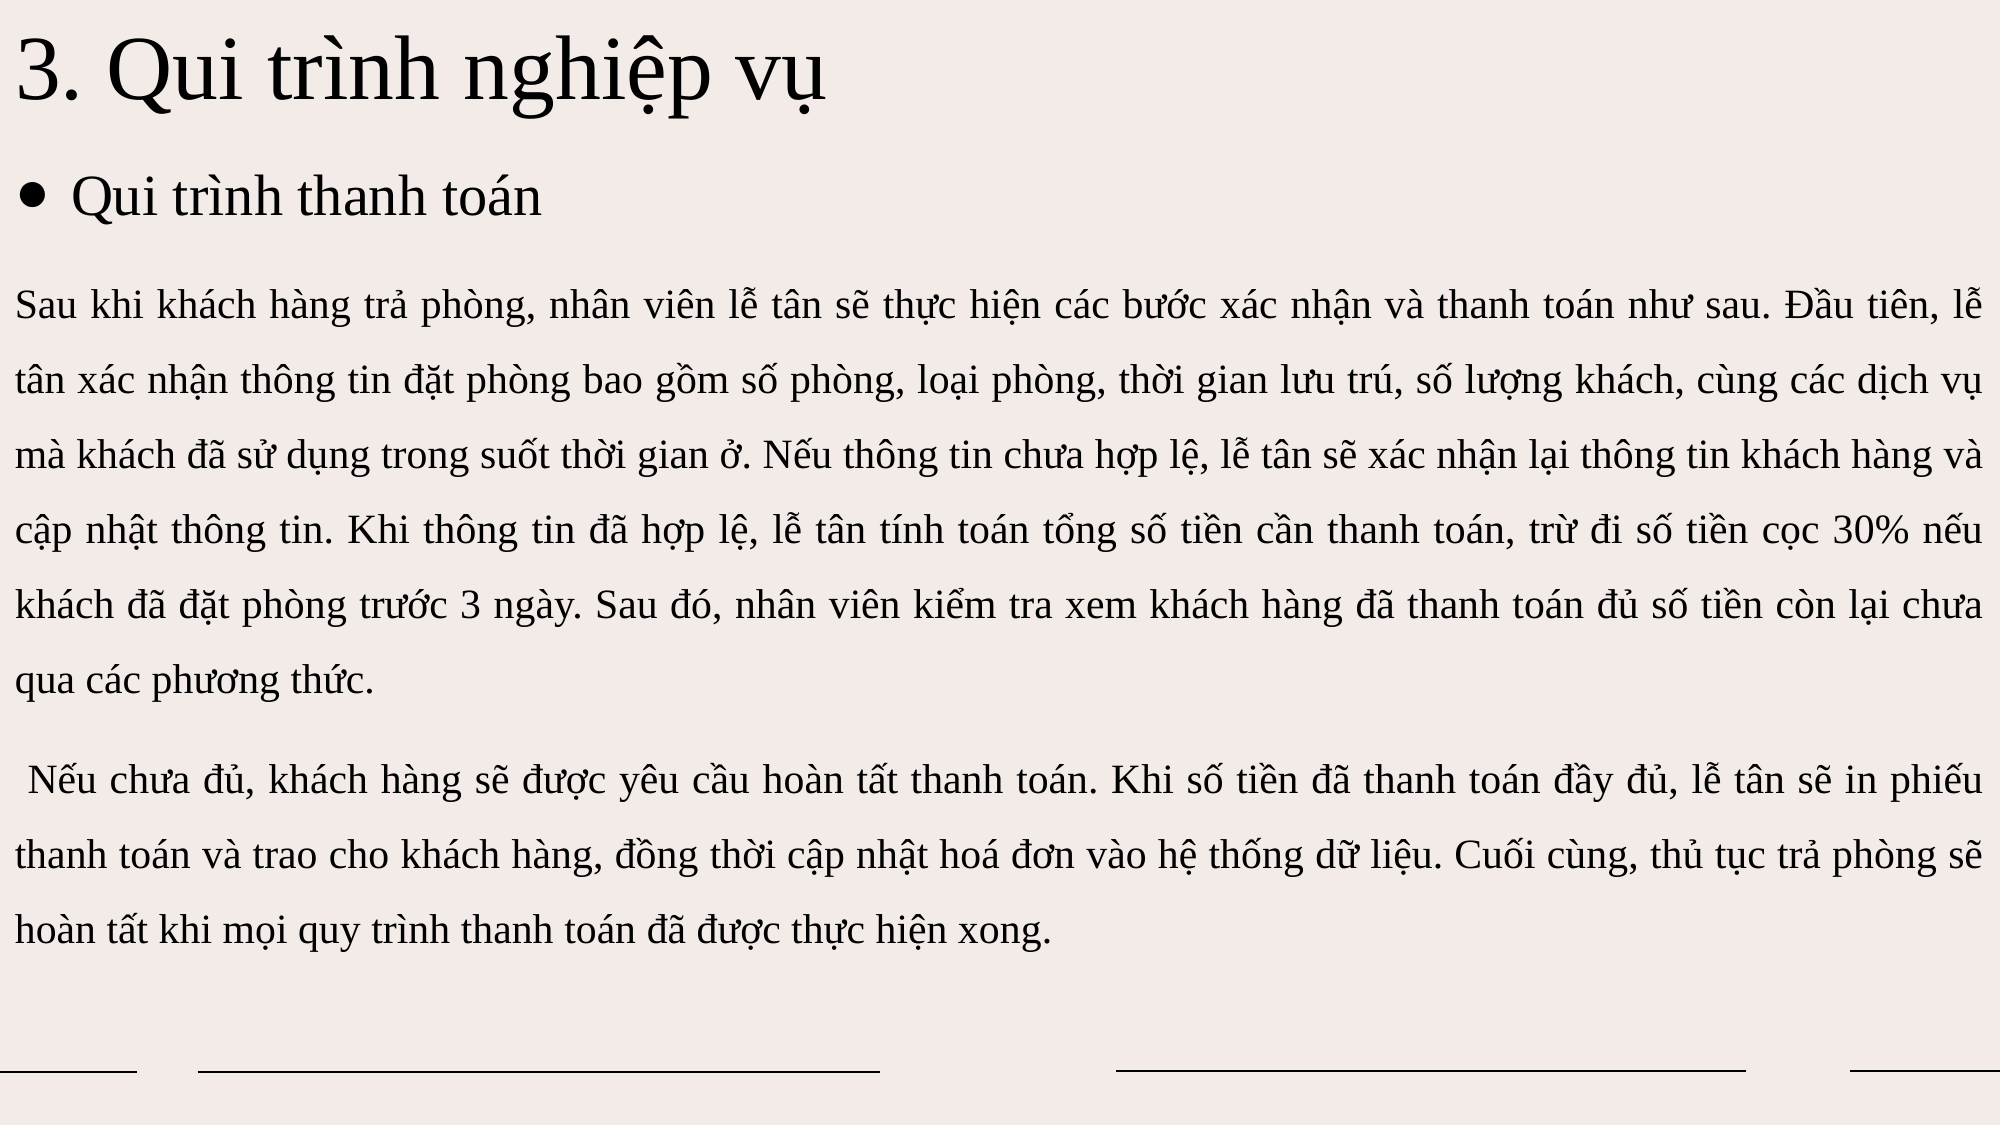

# 3. Qui trình nghiệp vụ
Qui trình thanh toán
Sau khi khách hàng trả phòng, nhân viên lễ tân sẽ thực hiện các bước xác nhận và thanh toán như sau. Đầu tiên, lễ tân xác nhận thông tin đặt phòng bao gồm số phòng, loại phòng, thời gian lưu trú, số lượng khách, cùng các dịch vụ mà khách đã sử dụng trong suốt thời gian ở. Nếu thông tin chưa hợp lệ, lễ tân sẽ xác nhận lại thông tin khách hàng và cập nhật thông tin. Khi thông tin đã hợp lệ, lễ tân tính toán tổng số tiền cần thanh toán, trừ đi số tiền cọc 30% nếu khách đã đặt phòng trước 3 ngày. Sau đó, nhân viên kiểm tra xem khách hàng đã thanh toán đủ số tiền còn lại chưa qua các phương thức.
 Nếu chưa đủ, khách hàng sẽ được yêu cầu hoàn tất thanh toán. Khi số tiền đã thanh toán đầy đủ, lễ tân sẽ in phiếu thanh toán và trao cho khách hàng, đồng thời cập nhật hoá đơn vào hệ thống dữ liệu. Cuối cùng, thủ tục trả phòng sẽ hoàn tất khi mọi quy trình thanh toán đã được thực hiện xong.